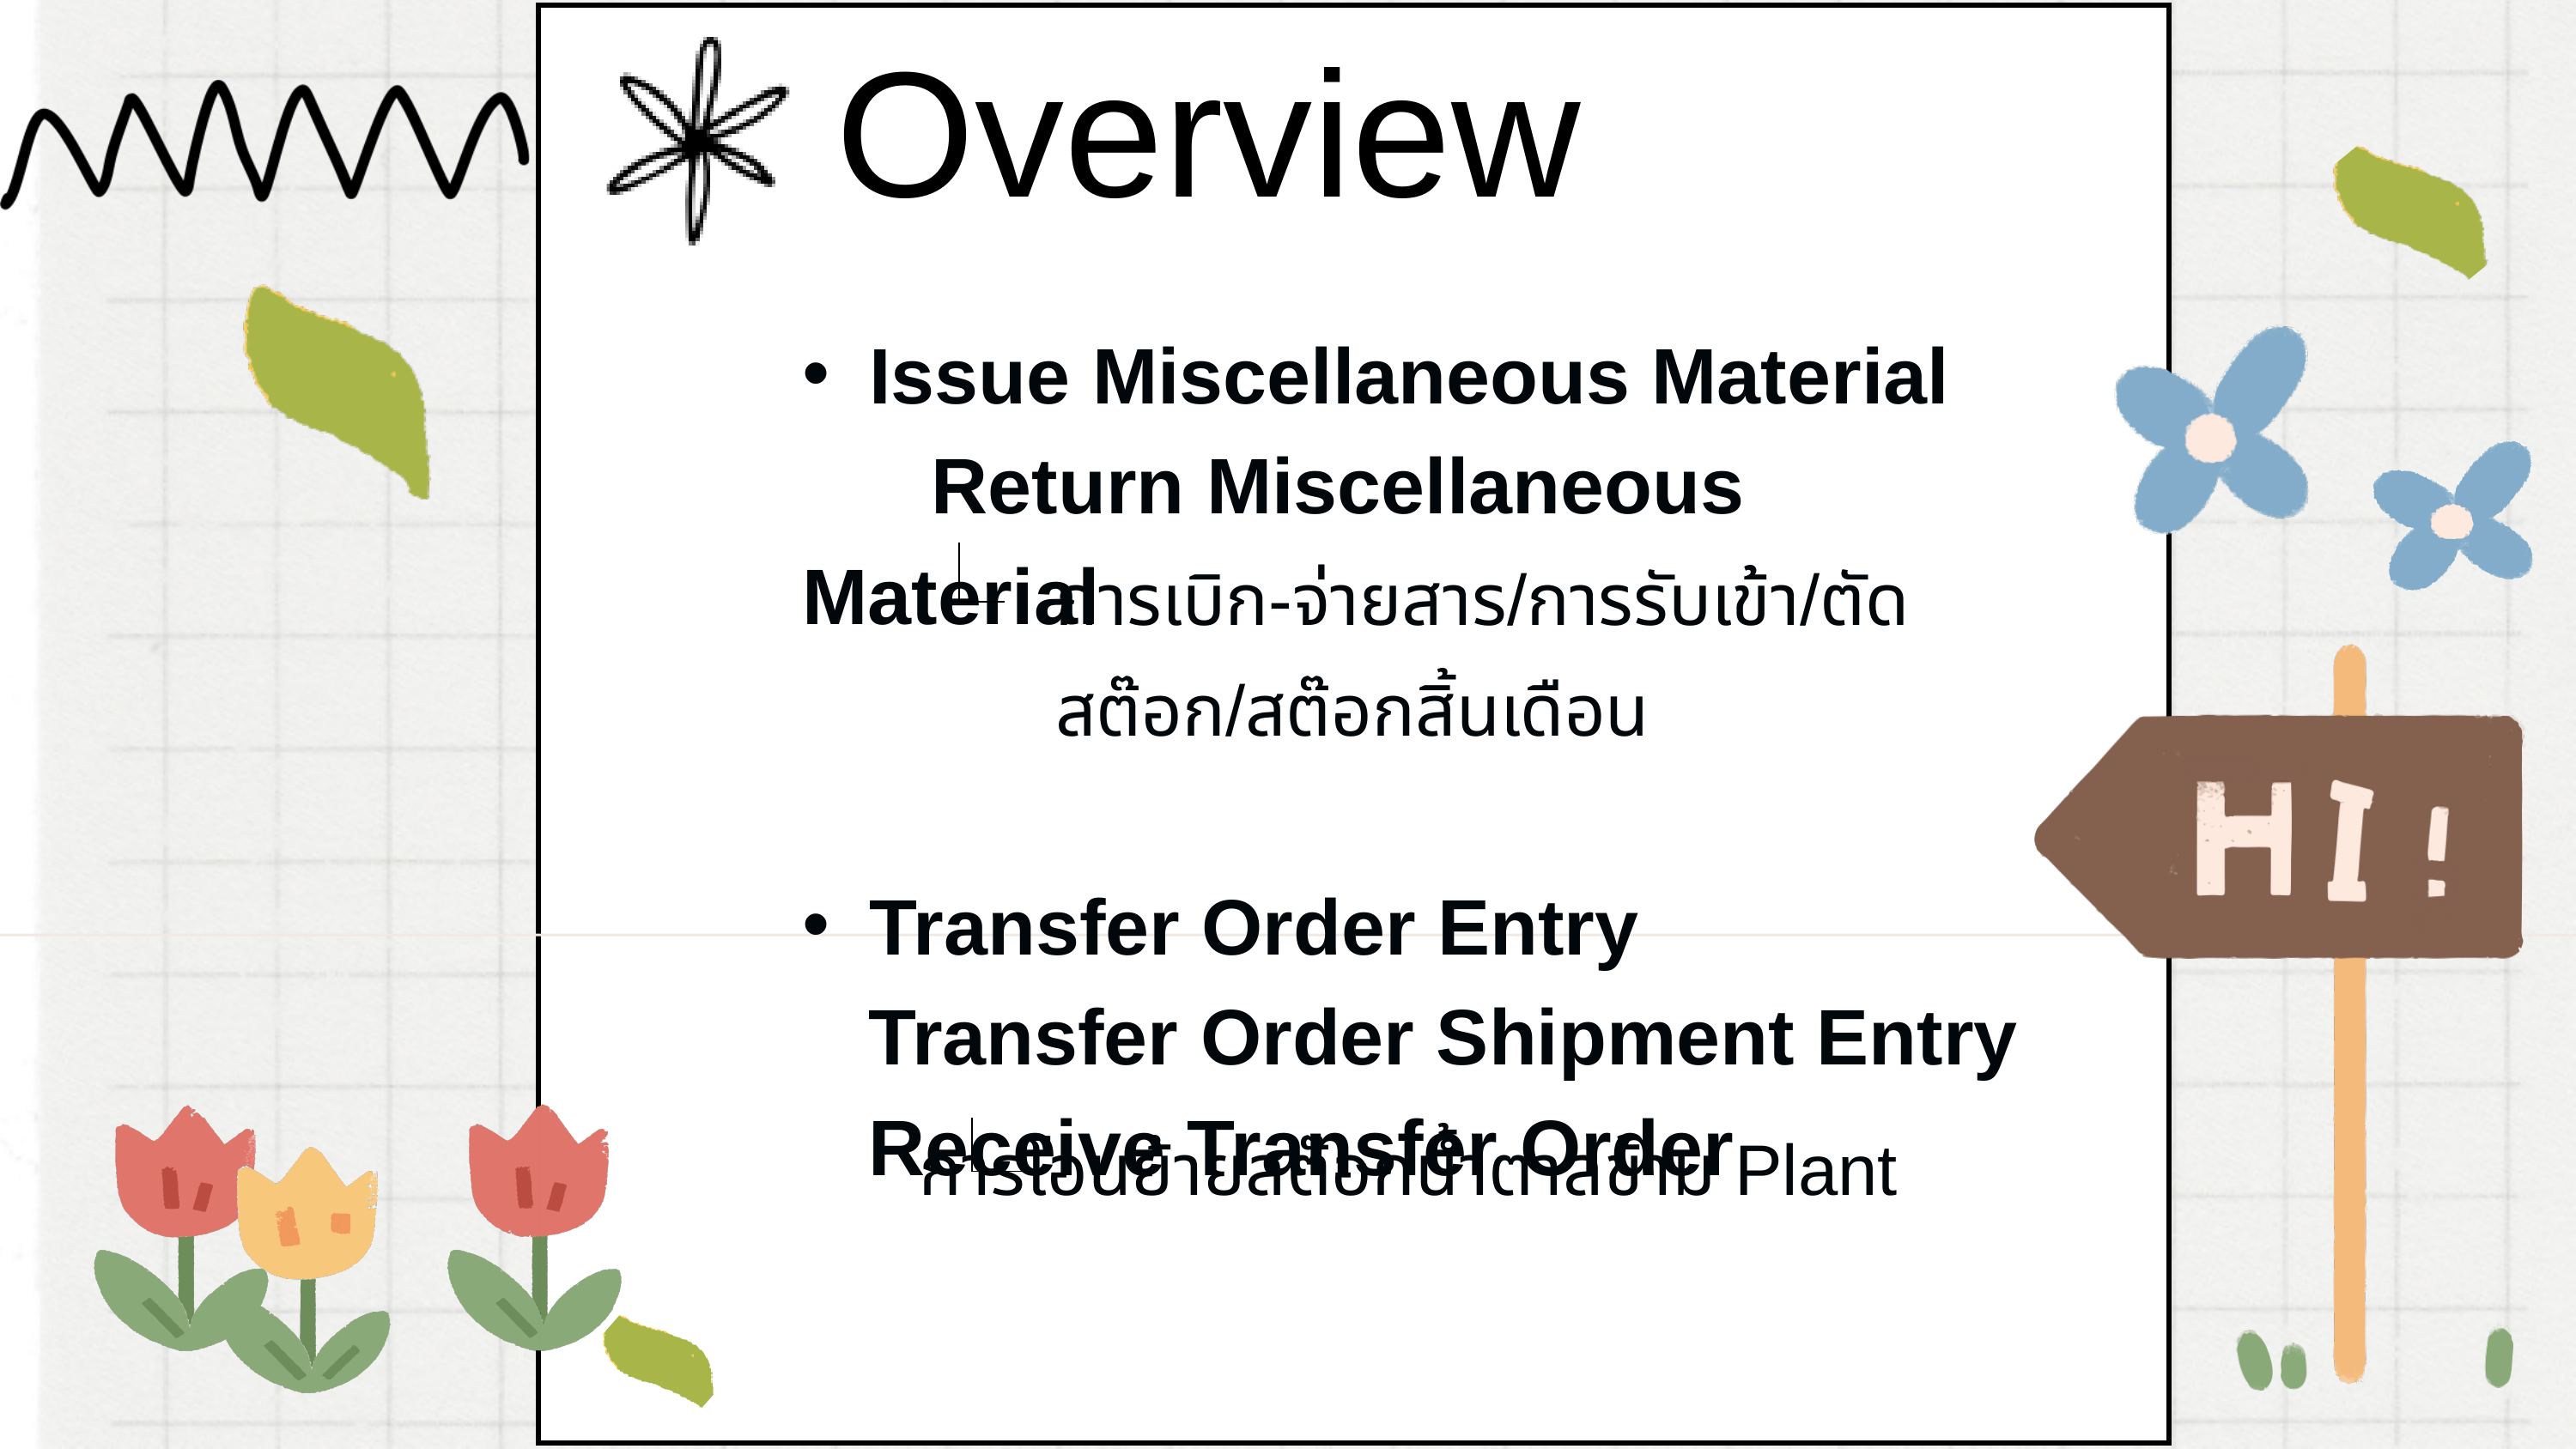

Overview

Issue Miscellaneous Material
	Return Miscellaneous Material

Transfer Order Entry
   Transfer Order Shipment Entry
   Receive Transfer Order

การเบิก-จ่ายสาร/การรับเข้า/ตัดสต๊อก/สต๊อกสิ้นเดือน

การโอนย้ายสต๊อกน้ำตาลข้าม Plant